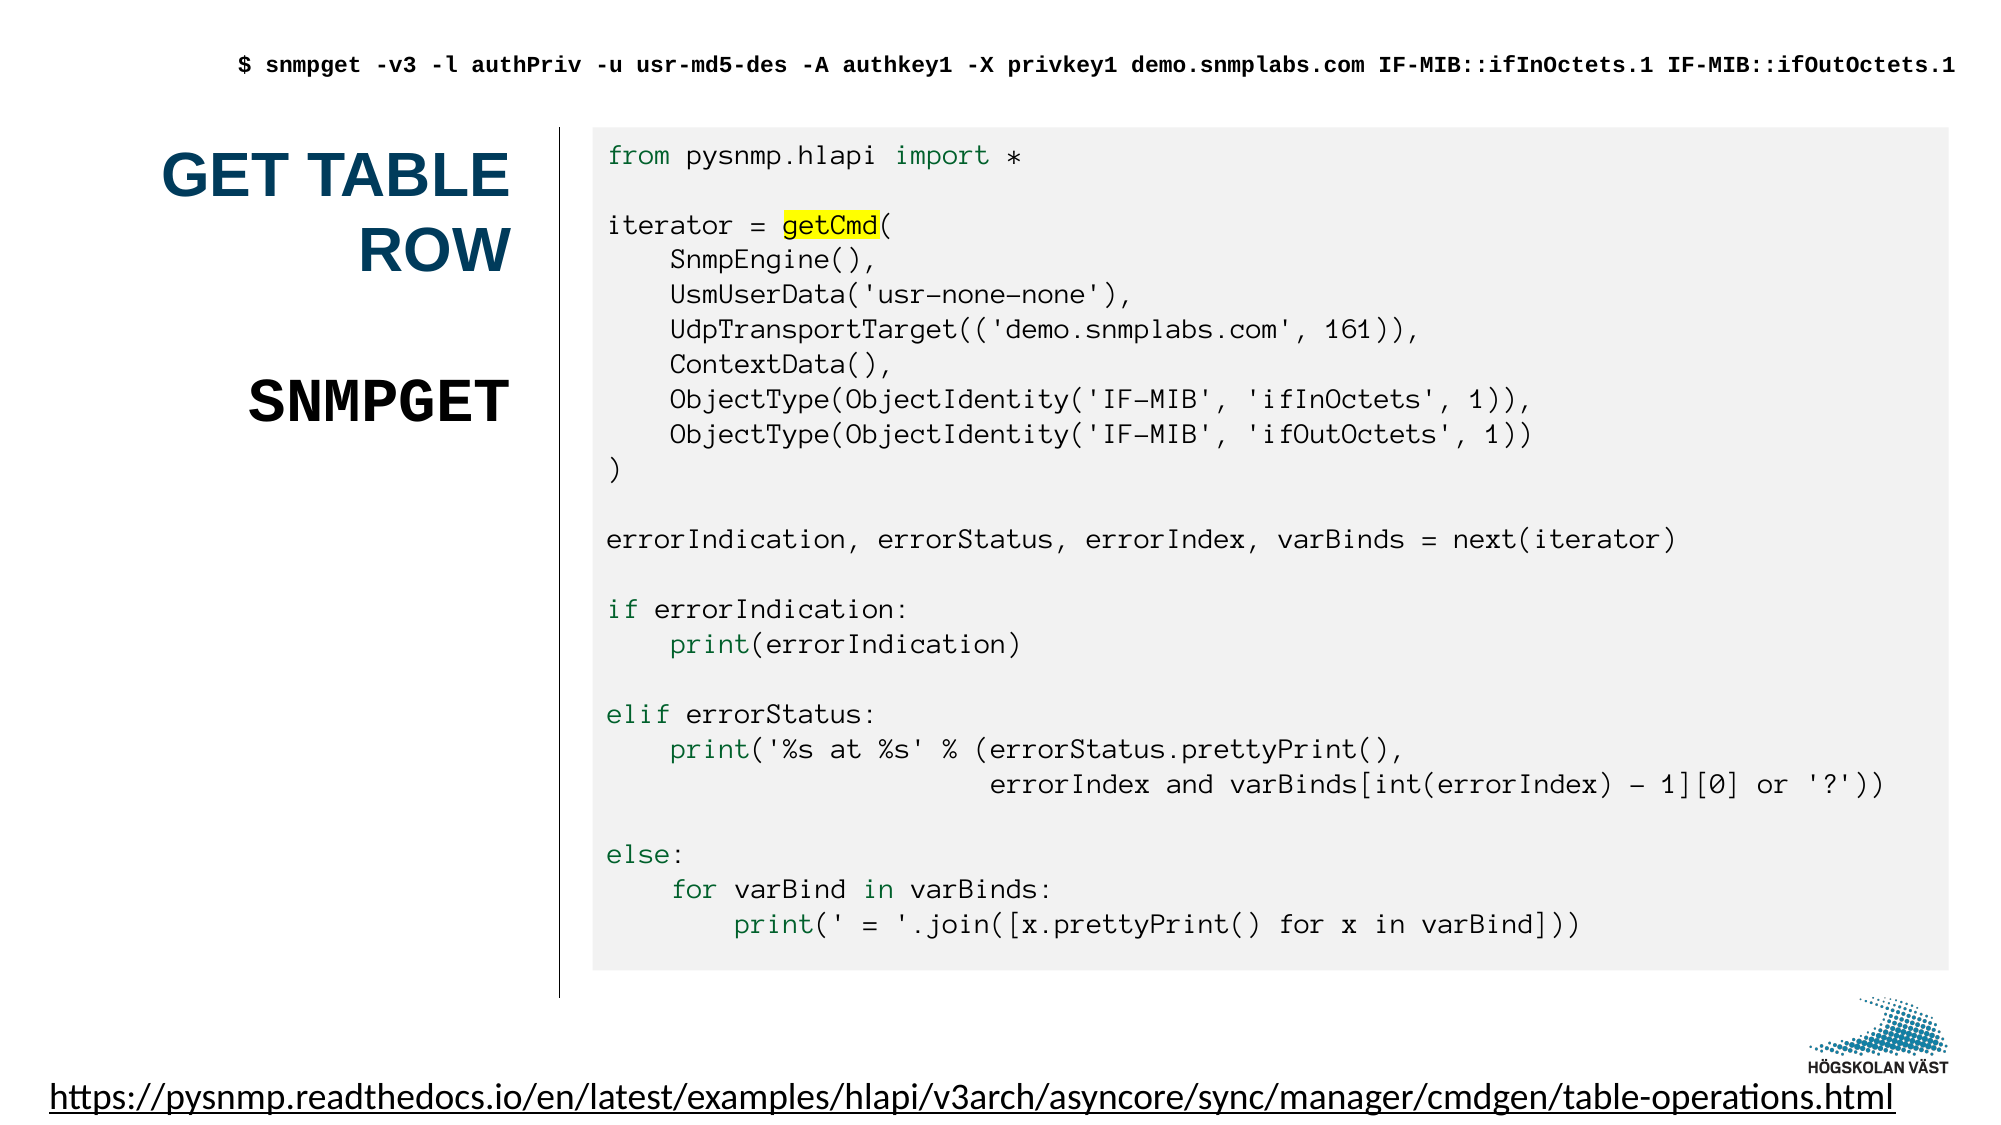

$ snmpget -v3 -l authPriv -u usr-md5-des -A authkey1 -X privkey1 demo.snmplabs.com IF-MIB::ifInOctets.1 IF-MIB::ifOutOctets.1
# GET table row SNMPGET
from pysnmp.hlapi import *

iterator = getCmd(
    SnmpEngine(),
    UsmUserData('usr-none-none'),
    UdpTransportTarget(('demo.snmplabs.com', 161)),
    ContextData(),
    ObjectType(ObjectIdentity('IF-MIB', 'ifInOctets', 1)),
    ObjectType(ObjectIdentity('IF-MIB', 'ifOutOctets', 1))
)

errorIndication, errorStatus, errorIndex, varBinds = next(iterator)

if errorIndication:
    print(errorIndication)

elif errorStatus:
    print('%s at %s' % (errorStatus.prettyPrint(),
                        errorIndex and varBinds[int(errorIndex) - 1][0] or '?'))

else:
    for varBind in varBinds:
        print(' = '.join([x.prettyPrint() for x in varBind]))
https://pysnmp.readthedocs.io/en/latest/examples/hlapi/v3arch/asyncore/sync/manager/cmdgen/table-operations.html